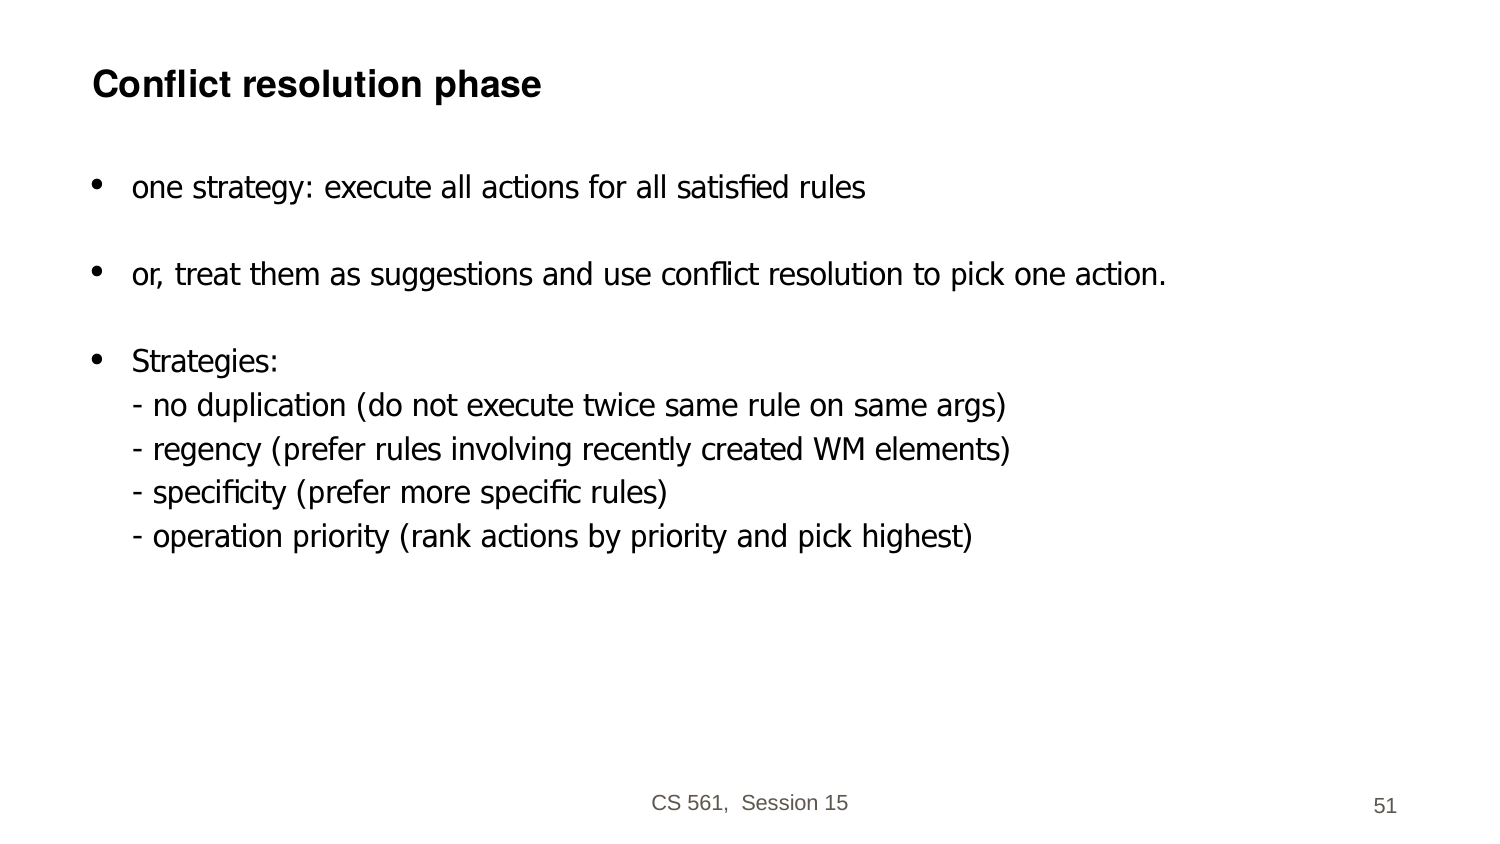

# Conflict resolution phase
one strategy: execute all actions for all satisfied rules

or, treat them as suggestions and use conflict resolution to pick one action.

Strategies:
	- no duplication (do not execute twice same rule on same args)
	- regency (prefer rules involving recently created WM elements)
	- specificity (prefer more specific rules)
	- operation priority (rank actions by priority and pick highest)
CS 561,  Session 15
51